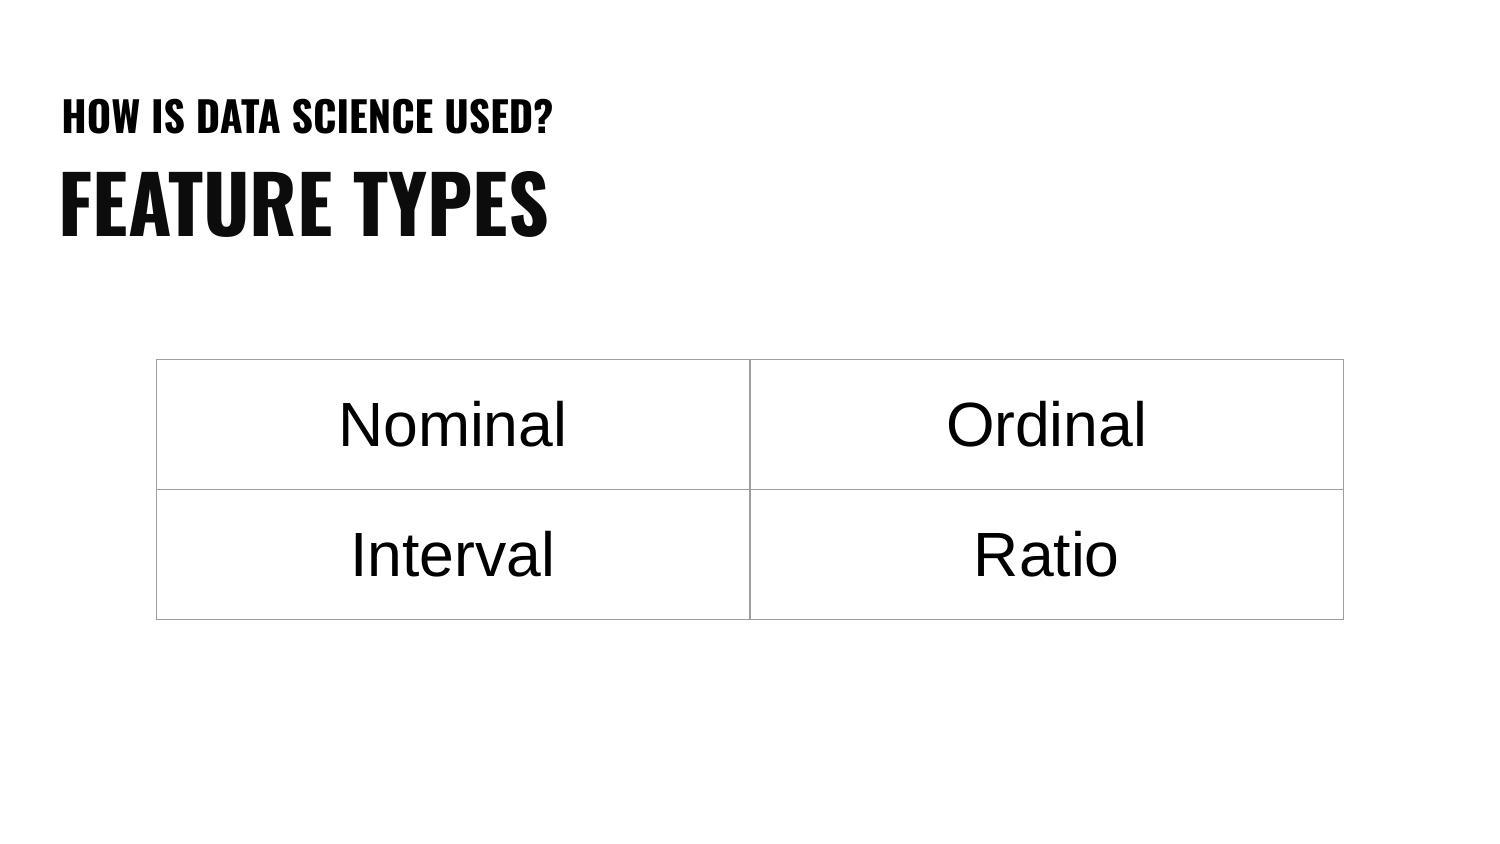

HOW IS DATA SCIENCE USED?
FEATURE TYPES
| Nominal | Ordinal |
| --- | --- |
| Interval | Ratio |